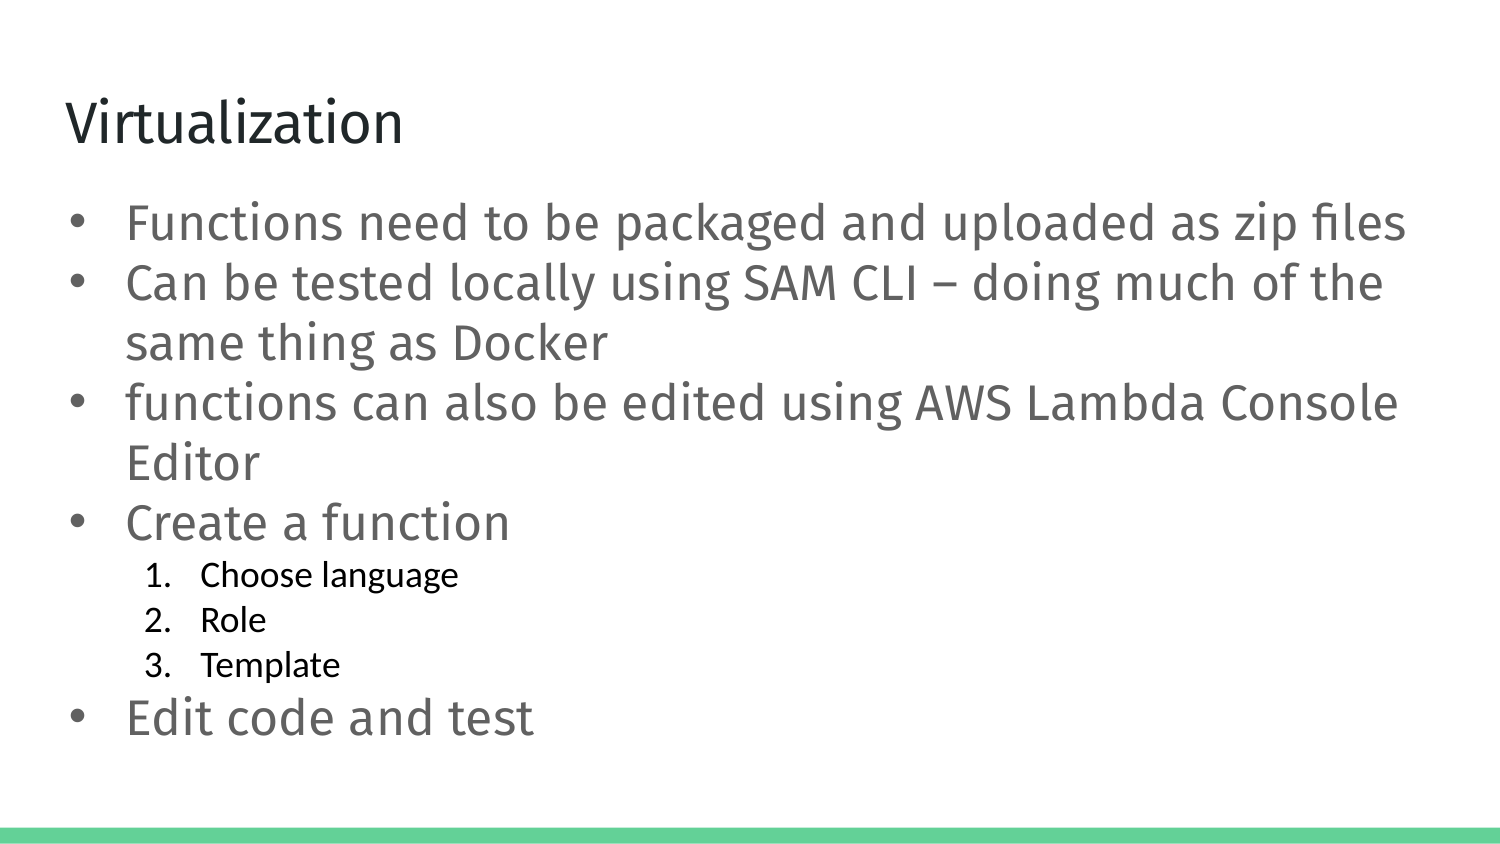

Virtualization
Functions need to be packaged and uploaded as zip files
Can be tested locally using SAM CLI – doing much of the same thing as Docker
functions can also be edited using AWS Lambda Console Editor
Create a function
Choose language
Role
Template
Edit code and test
# Example

55